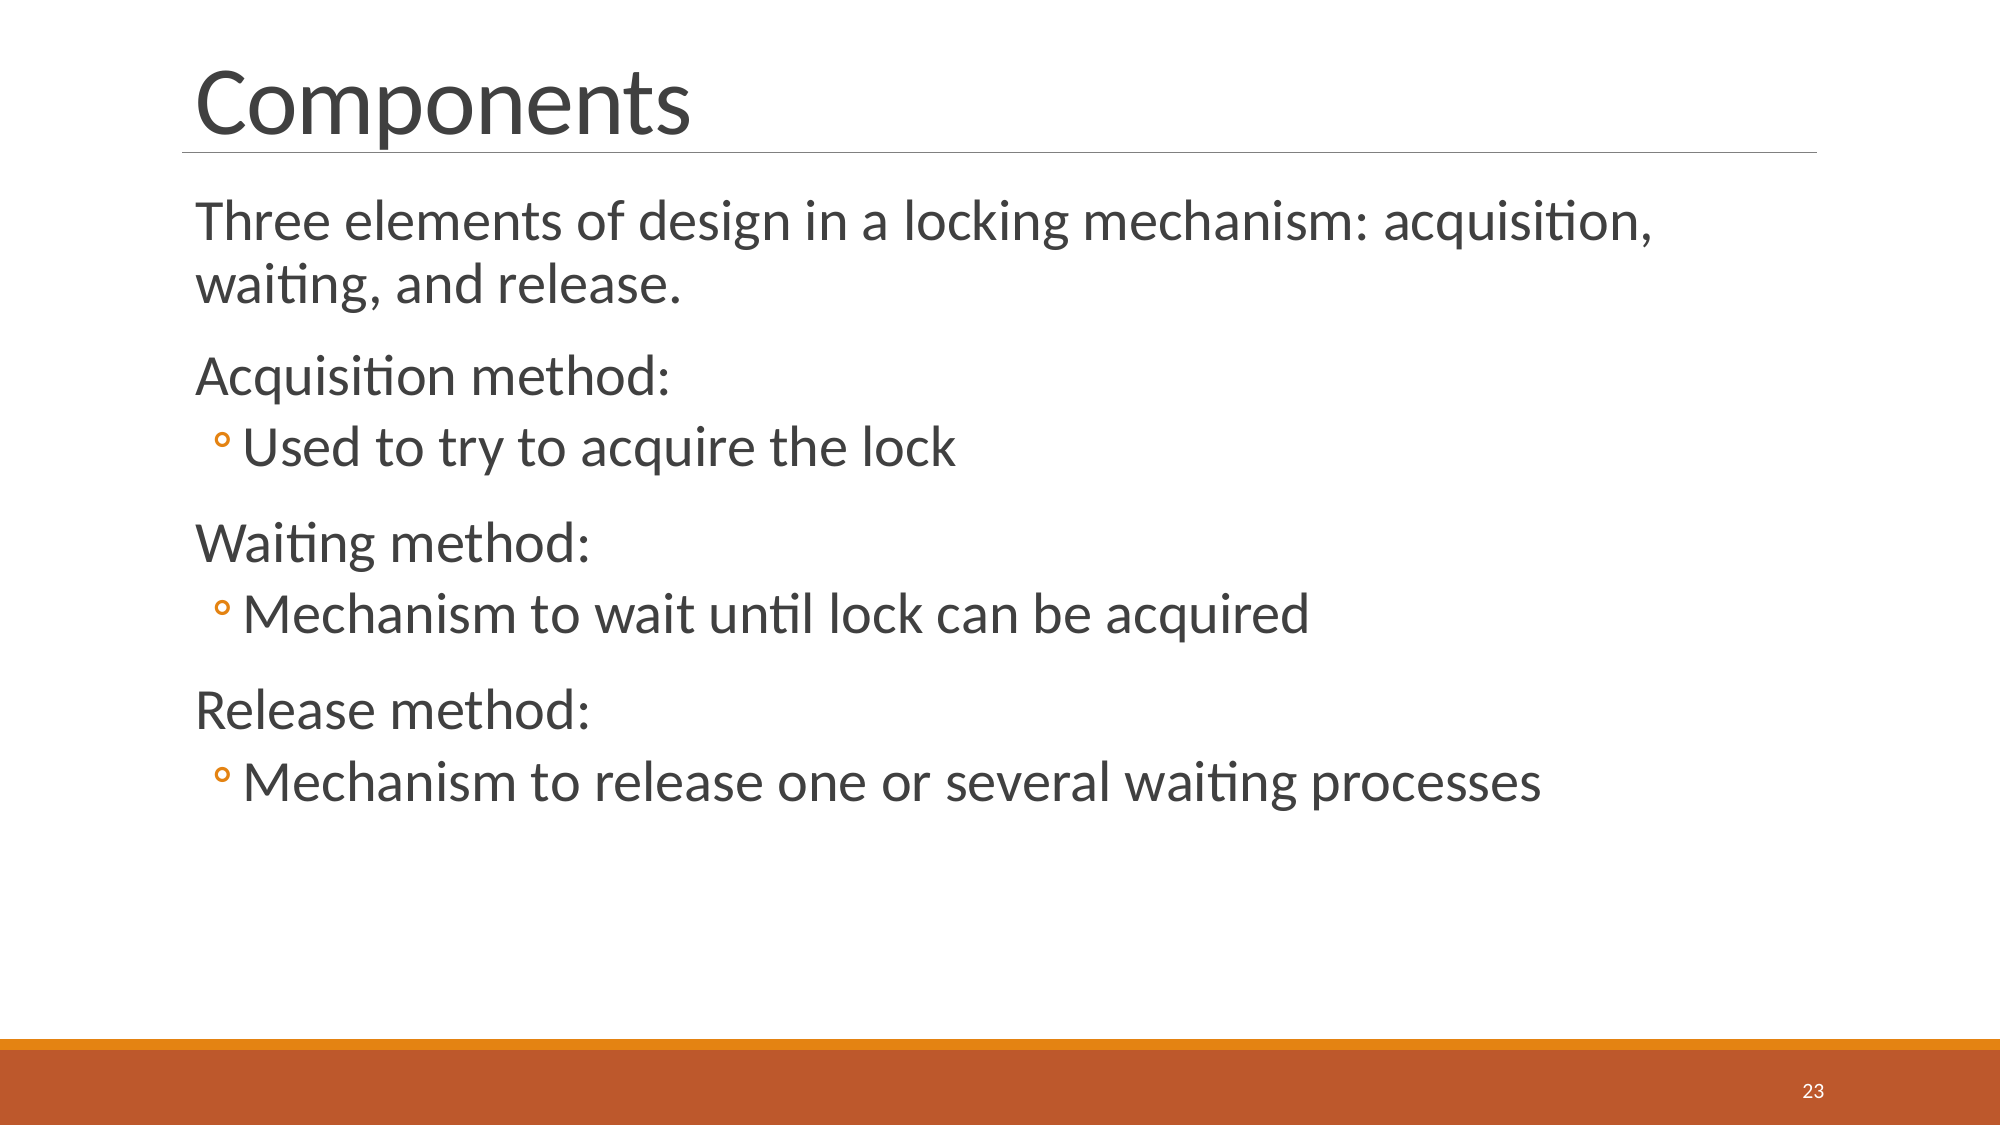

# Components
Three elements of design in a locking mechanism: acquisition, waiting, and release.
Acquisition method:
Used to try to acquire the lock
Waiting method:
Mechanism to wait until lock can be acquired
Release method:
Mechanism to release one or several waiting processes
23